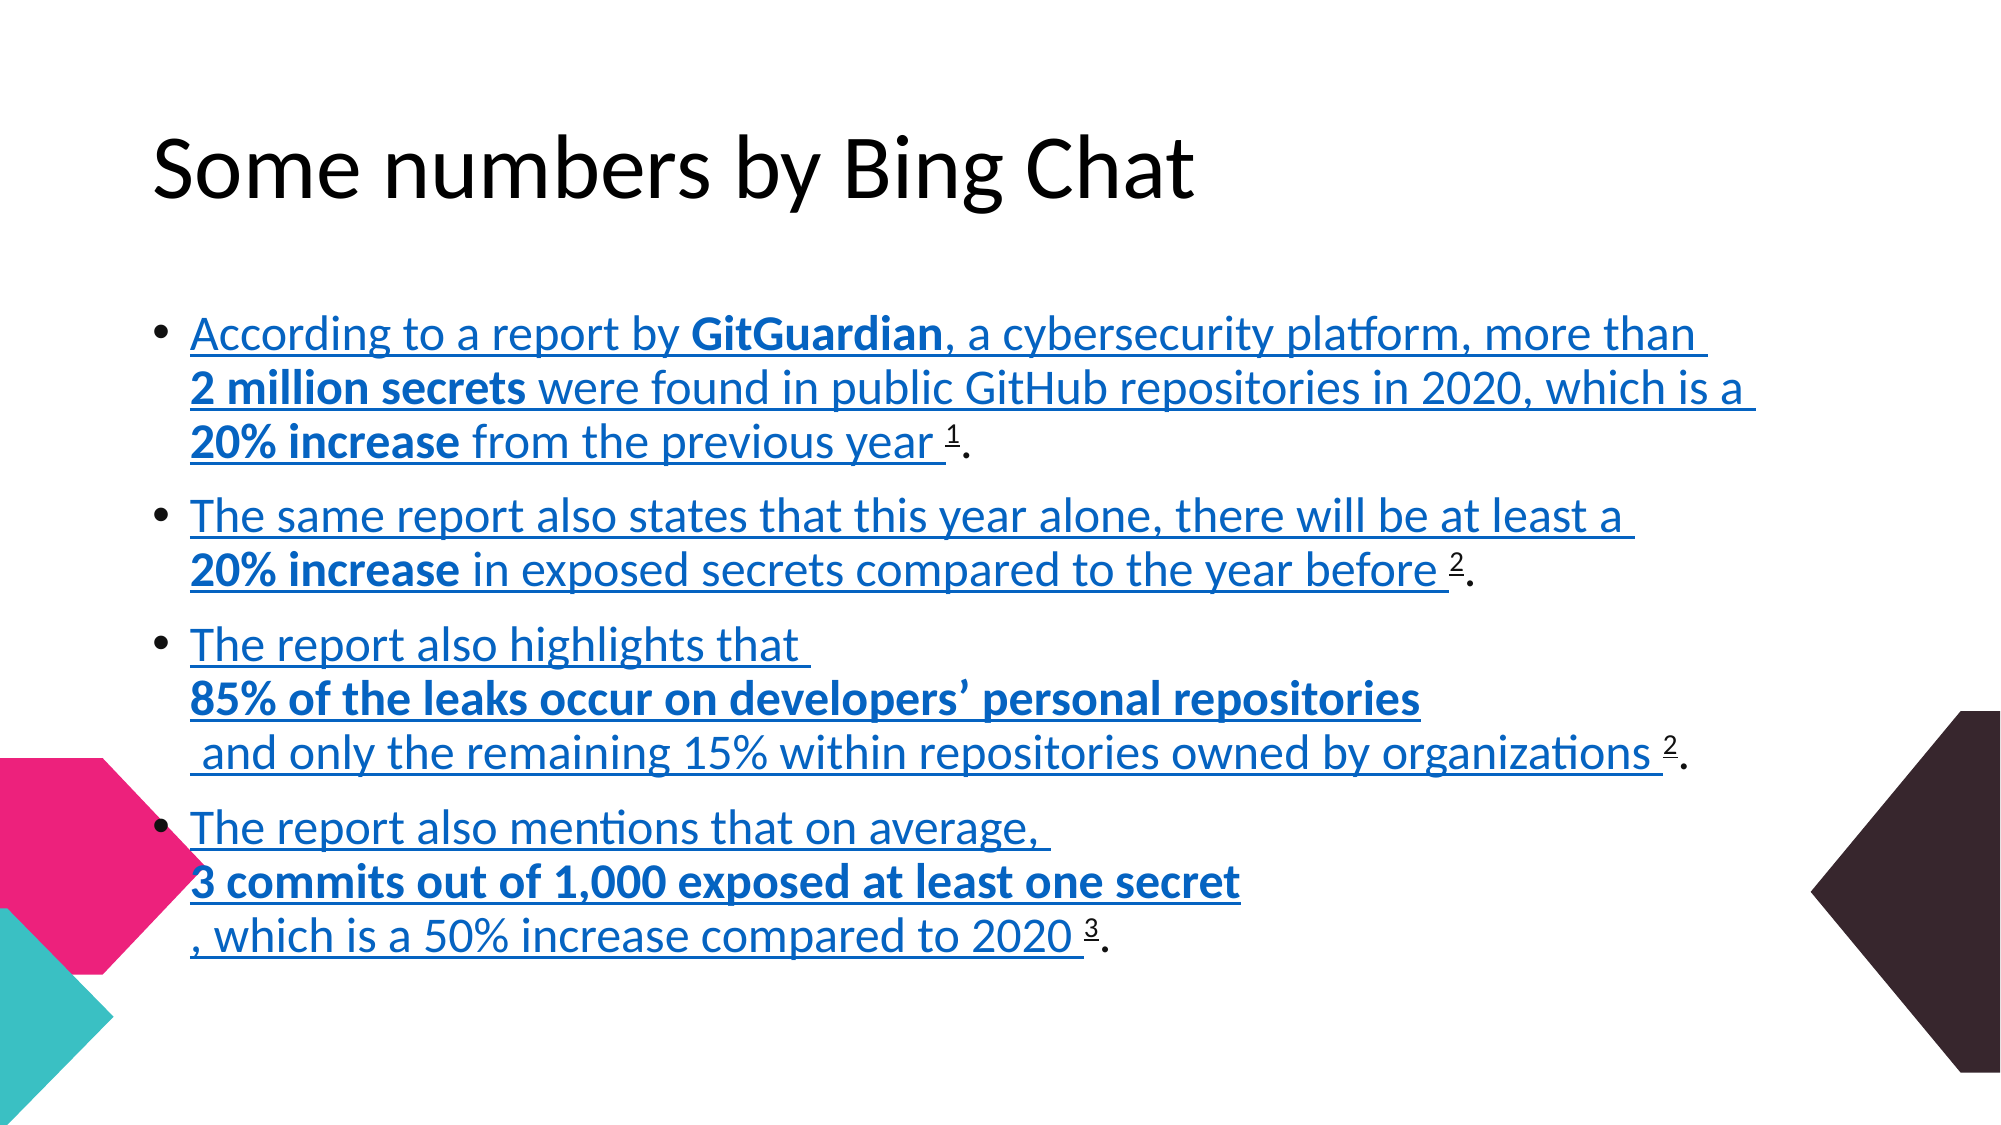

# Some numbers by Bing Chat
According to a report by GitGuardian, a cybersecurity platform, more than 2 million secrets were found in public GitHub repositories in 2020, which is a 20% increase from the previous year 1.
The same report also states that this year alone, there will be at least a 20% increase in exposed secrets compared to the year before 2.
The report also highlights that 85% of the leaks occur on developers’ personal repositories and only the remaining 15% within repositories owned by organizations 2.
The report also mentions that on average, 3 commits out of 1,000 exposed at least one secret, which is a 50% increase compared to 2020 3.